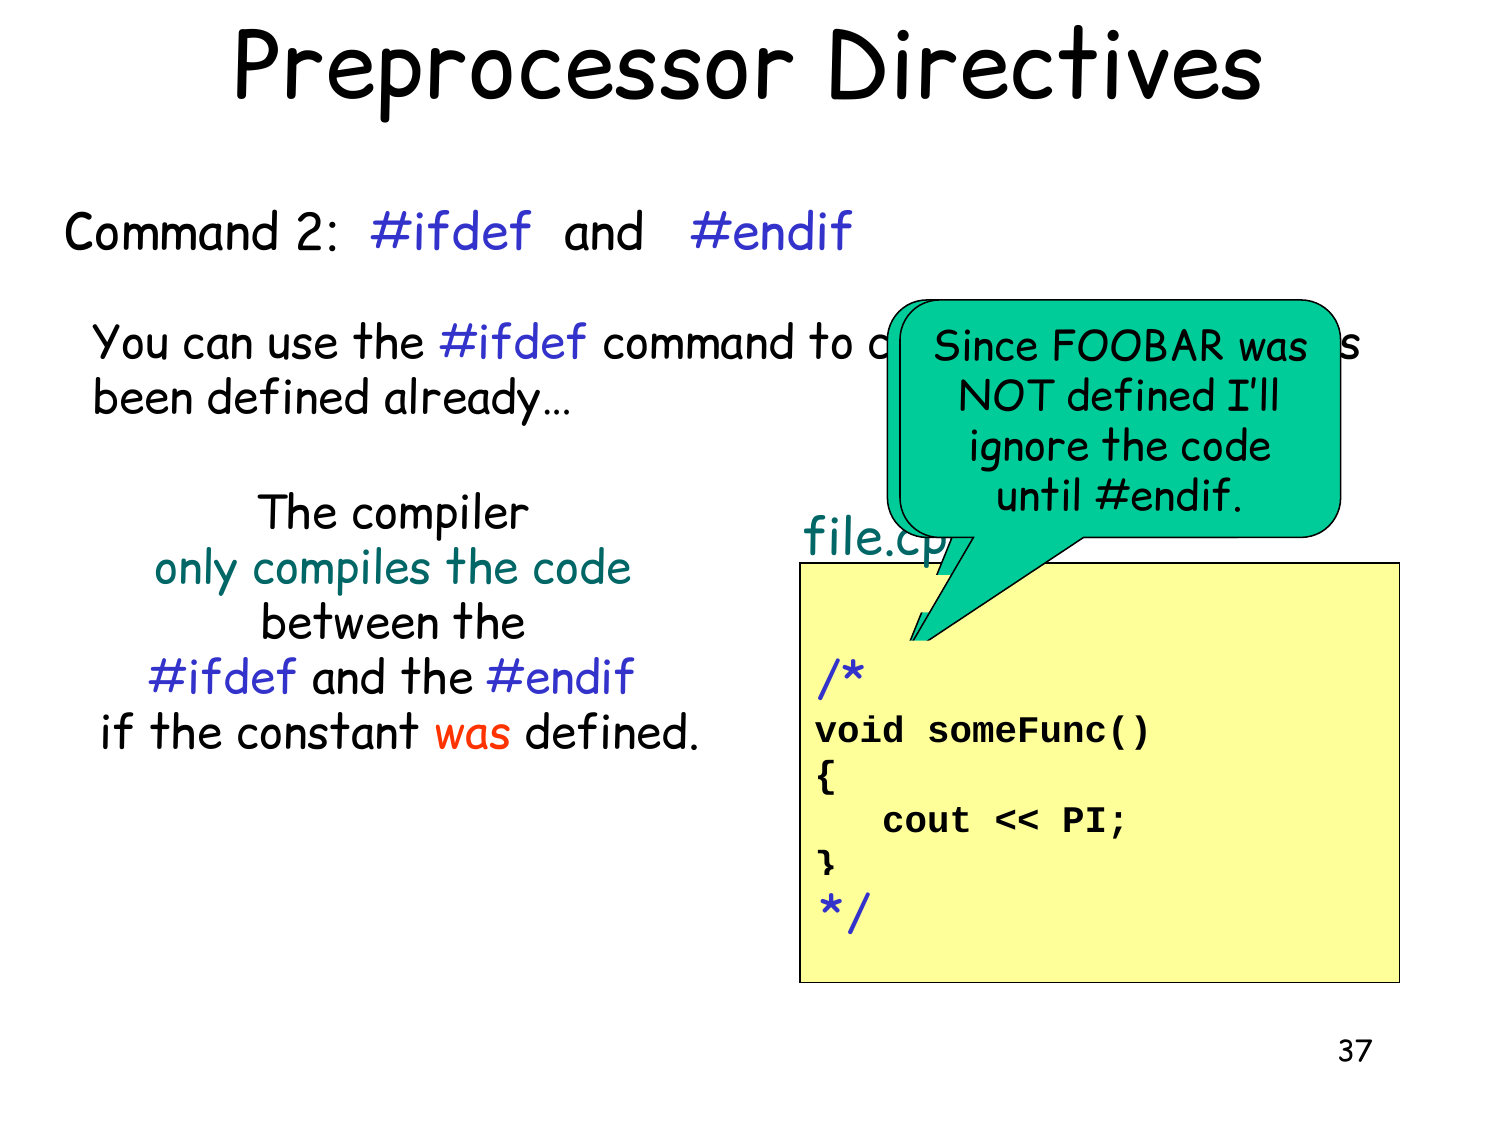

# Preprocessor Directives
Command 2:  #ifdef  and   #endif
Since FOOBAR was defined I’ll compile the code until #endif.
Since FOOBAR was NOT defined I’ll ignore the code until #endif.
You can use the #ifdef command to check if a constant has
been defined already…
The compiler
only compiles the code
between the
#ifdef and the #endif
if the constant was defined.
file.cpp
#define FOOBAR

#ifdef FOOBAR
void someFunc()
{
   cout << PI;
}
#endif

/*
*/
37